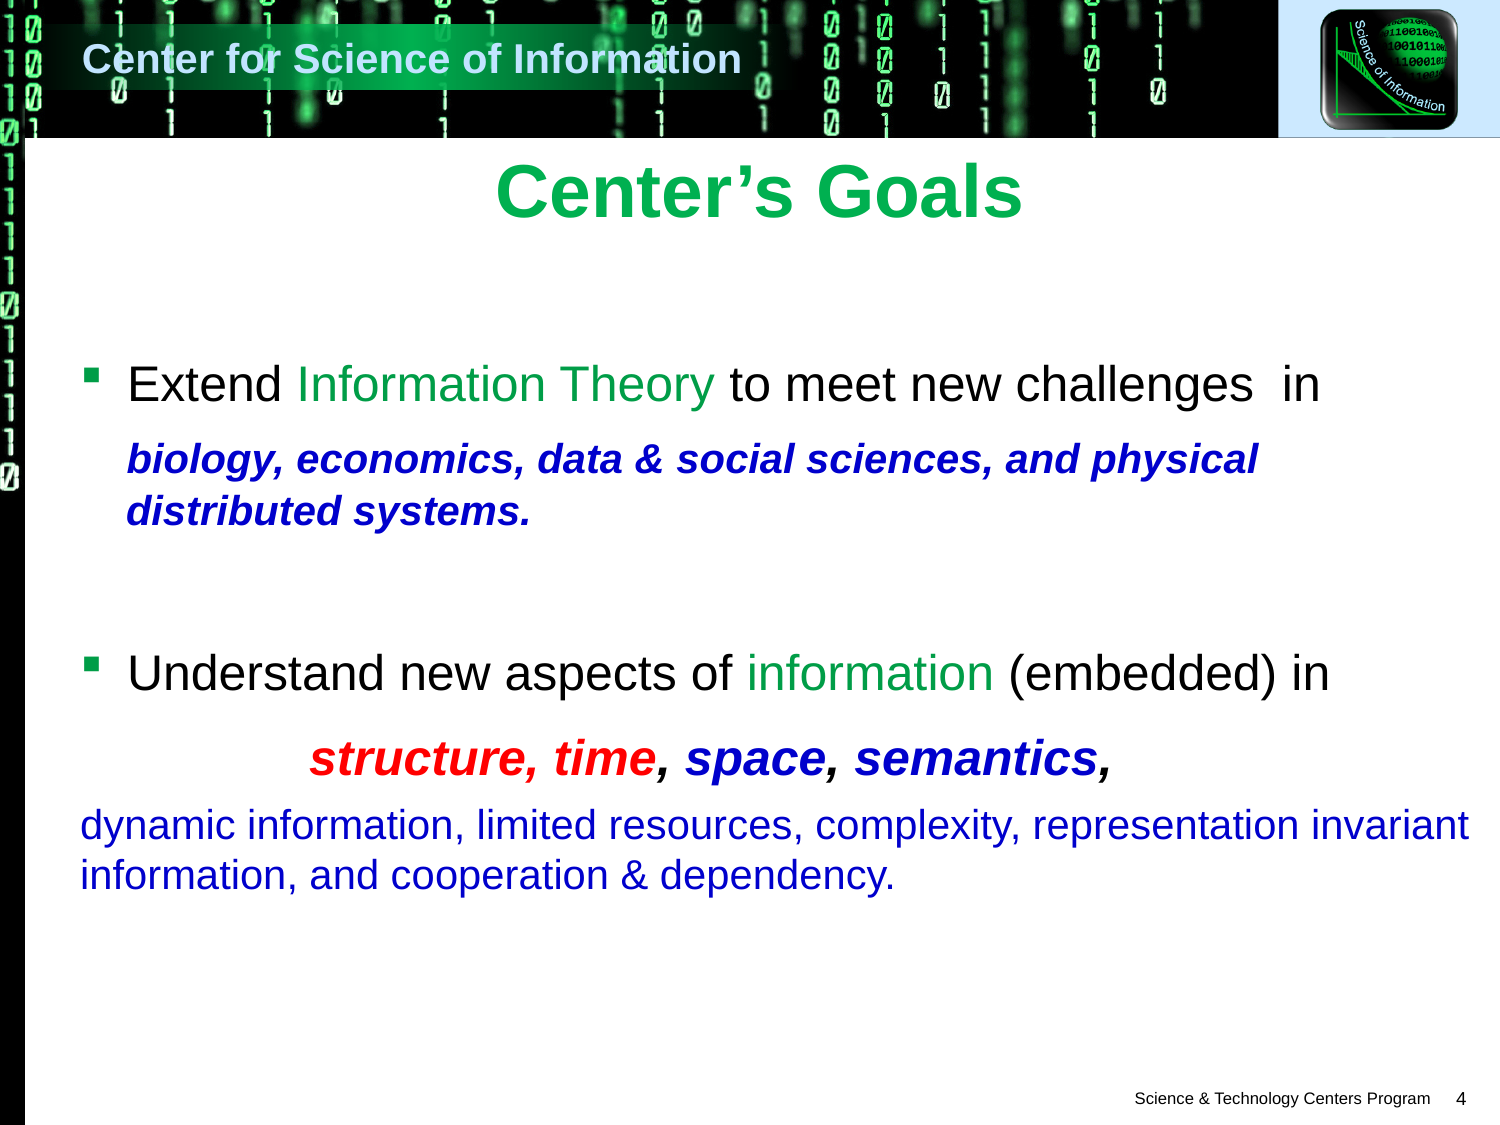

Center’s Goals
Extend Information Theory to meet new challenges  in
	biology, economics, data & social sciences, and physical
    distributed systems.
Understand new aspects of information (embedded) in
	               structure, time, space, semantics,
dynamic information, limited resources, complexity, representation invariant information, and cooperation & dependency.
4